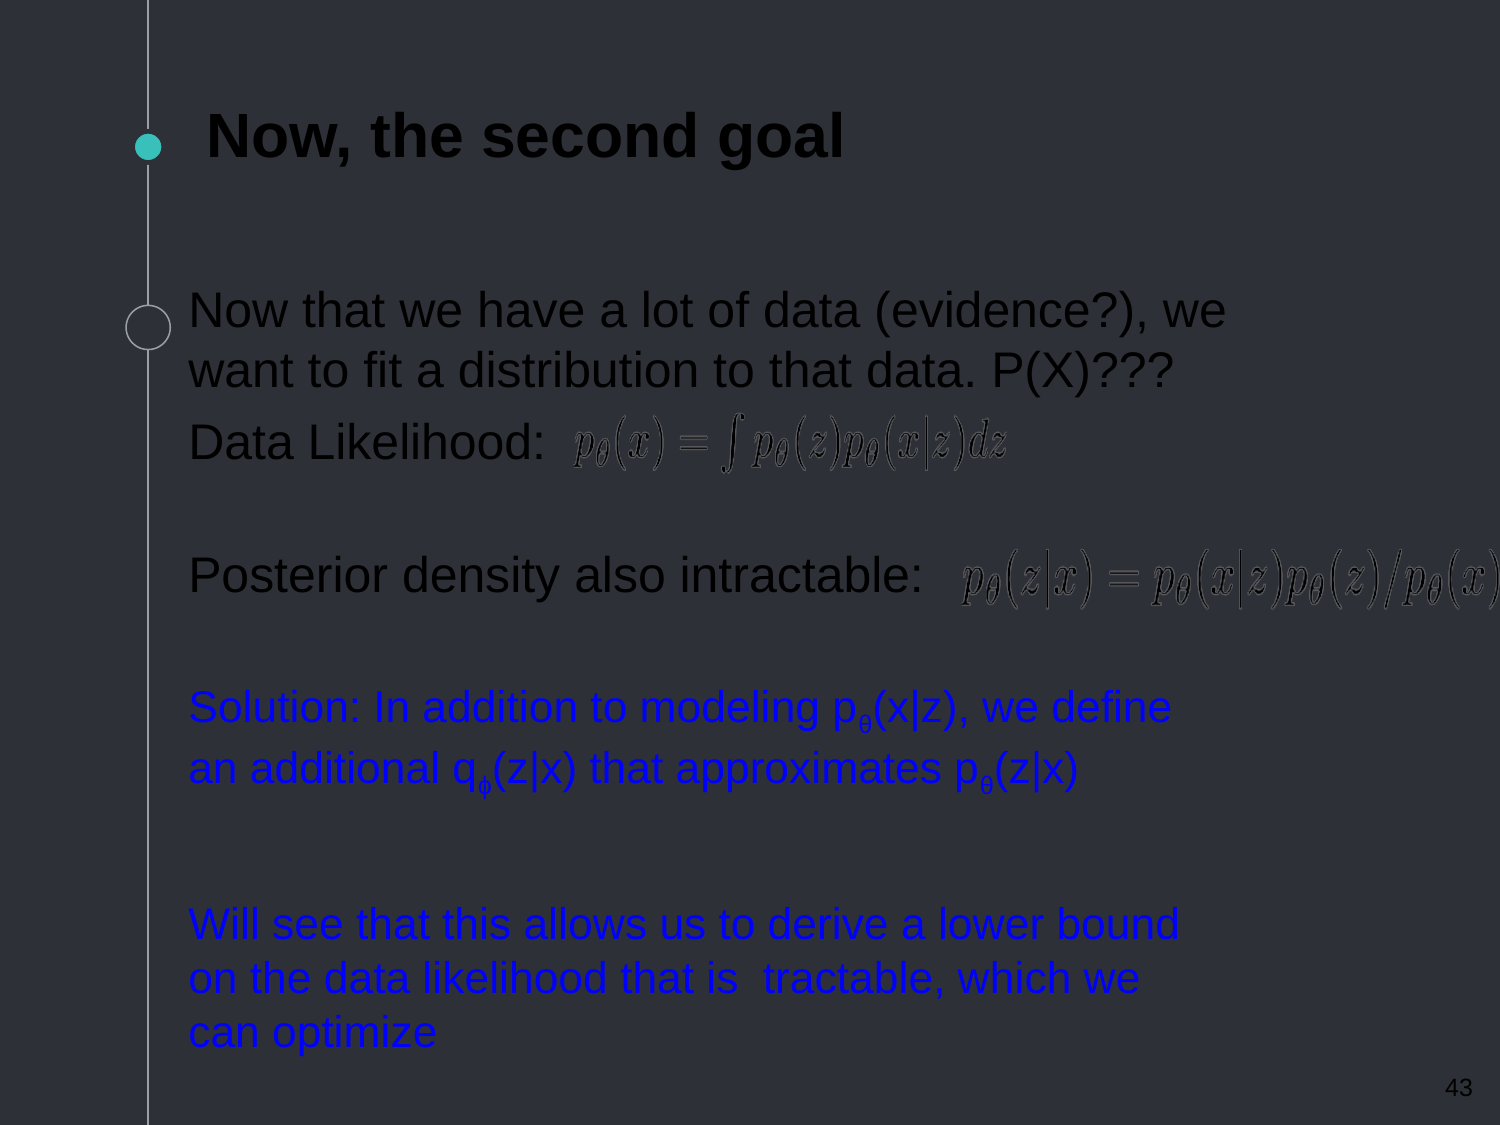

# Now, the second goal
Now that we have a lot of data (evidence?), we want to fit a distribution to that data. P(X)???
Data Likelihood:

Posterior density also intractable:
Solution: In addition to modeling pθ(x|z), we define an additional qɸ(z|x) that approximates pθ(z|x)

Will see that this allows us to derive a lower bound on the data likelihood that is  tractable, which we can optimize

43